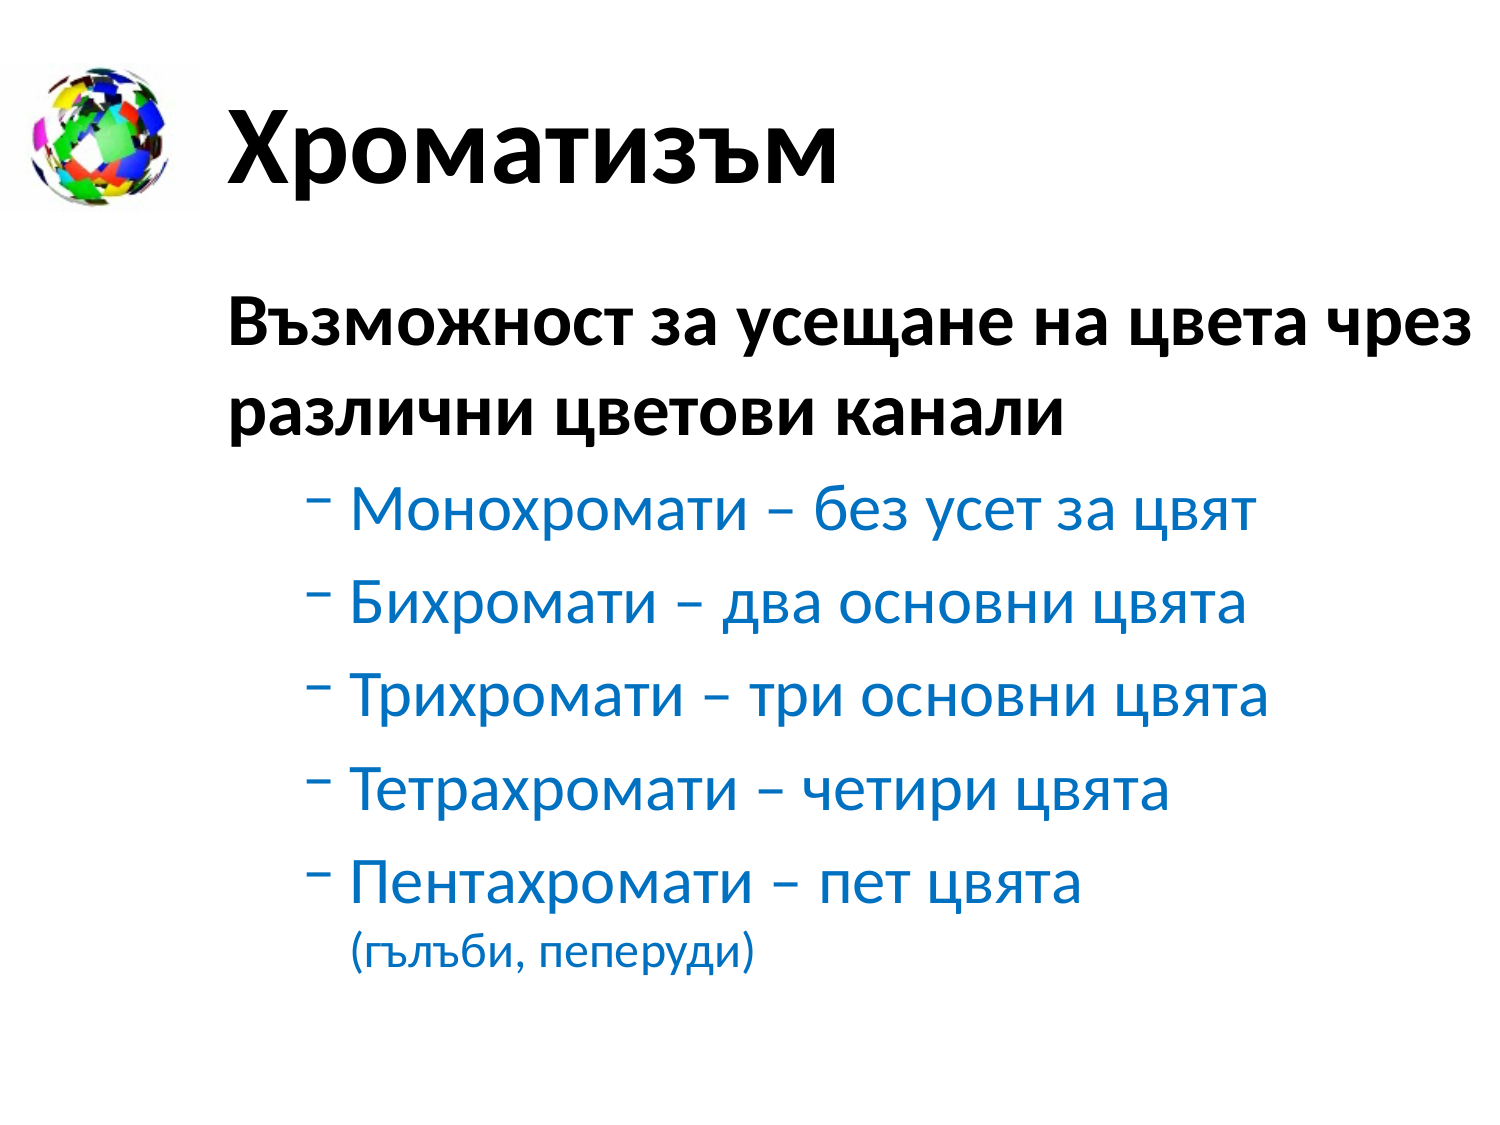

# Хроматизъм
Възможност за усещане на цвета чрез различни цветови канали
Монохромати – без усет за цвят
Бихромати – два основни цвята
Трихромати – три основни цвята
Тетрахромати – четири цвята
Пентахромати – пет цвята
(гълъби, пеперуди)